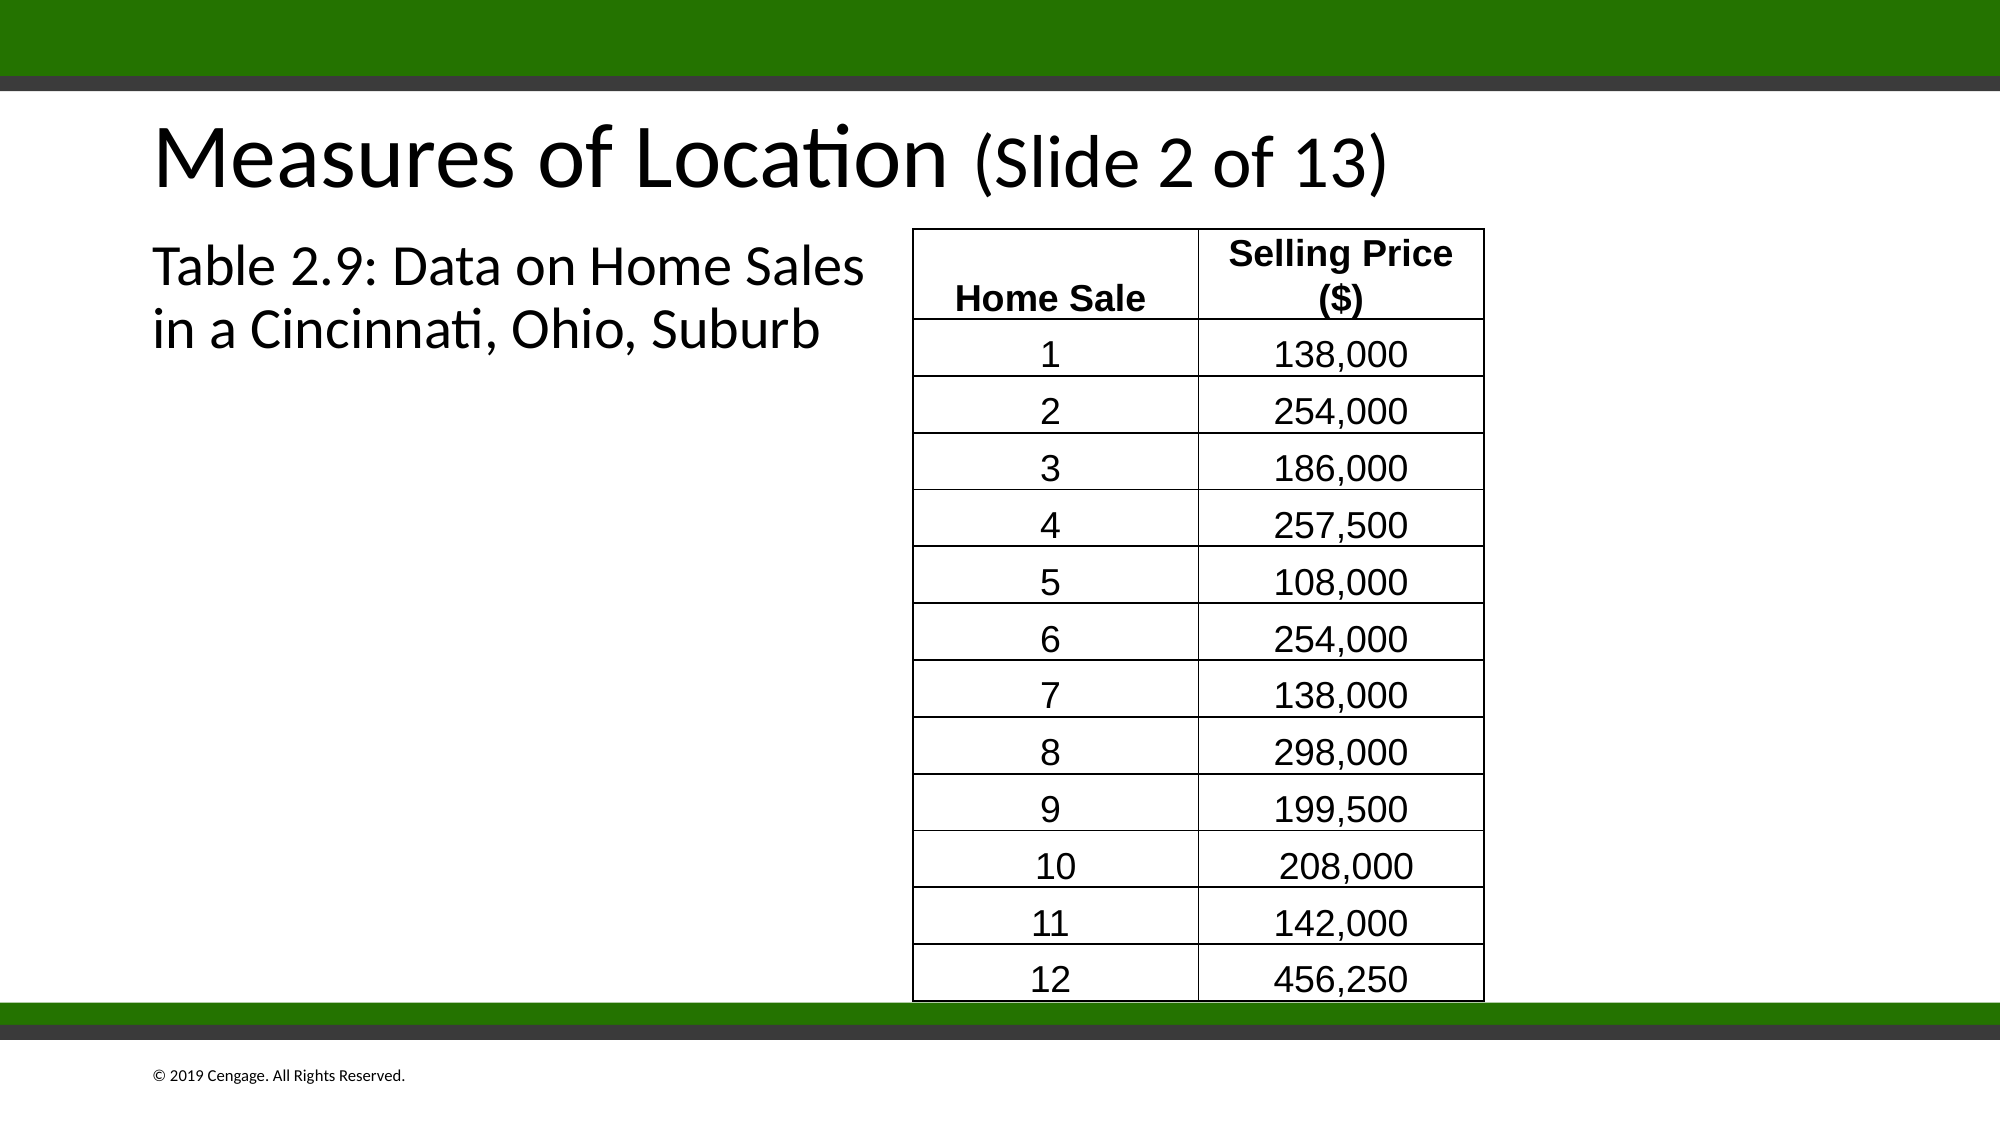

# Measures of Location (Slide 2 of 13)
Table 2.9: Data on Home Sales
in a Cincinnati, Ohio, Suburb
| Home Sale | Selling Price ($) |
| --- | --- |
| 1 | 138,000 |
| 2 | 254,000 |
| 3 | 186,000 |
| 4 | 257,500 |
| 5 | 108,000 |
| 6 | 254,000 |
| 7 | 138,000 |
| 8 | 298,000 |
| 9 | 199,500 |
| 10 | 208,000 |
| 11 | 142,000 |
| 12 | 456,250 |